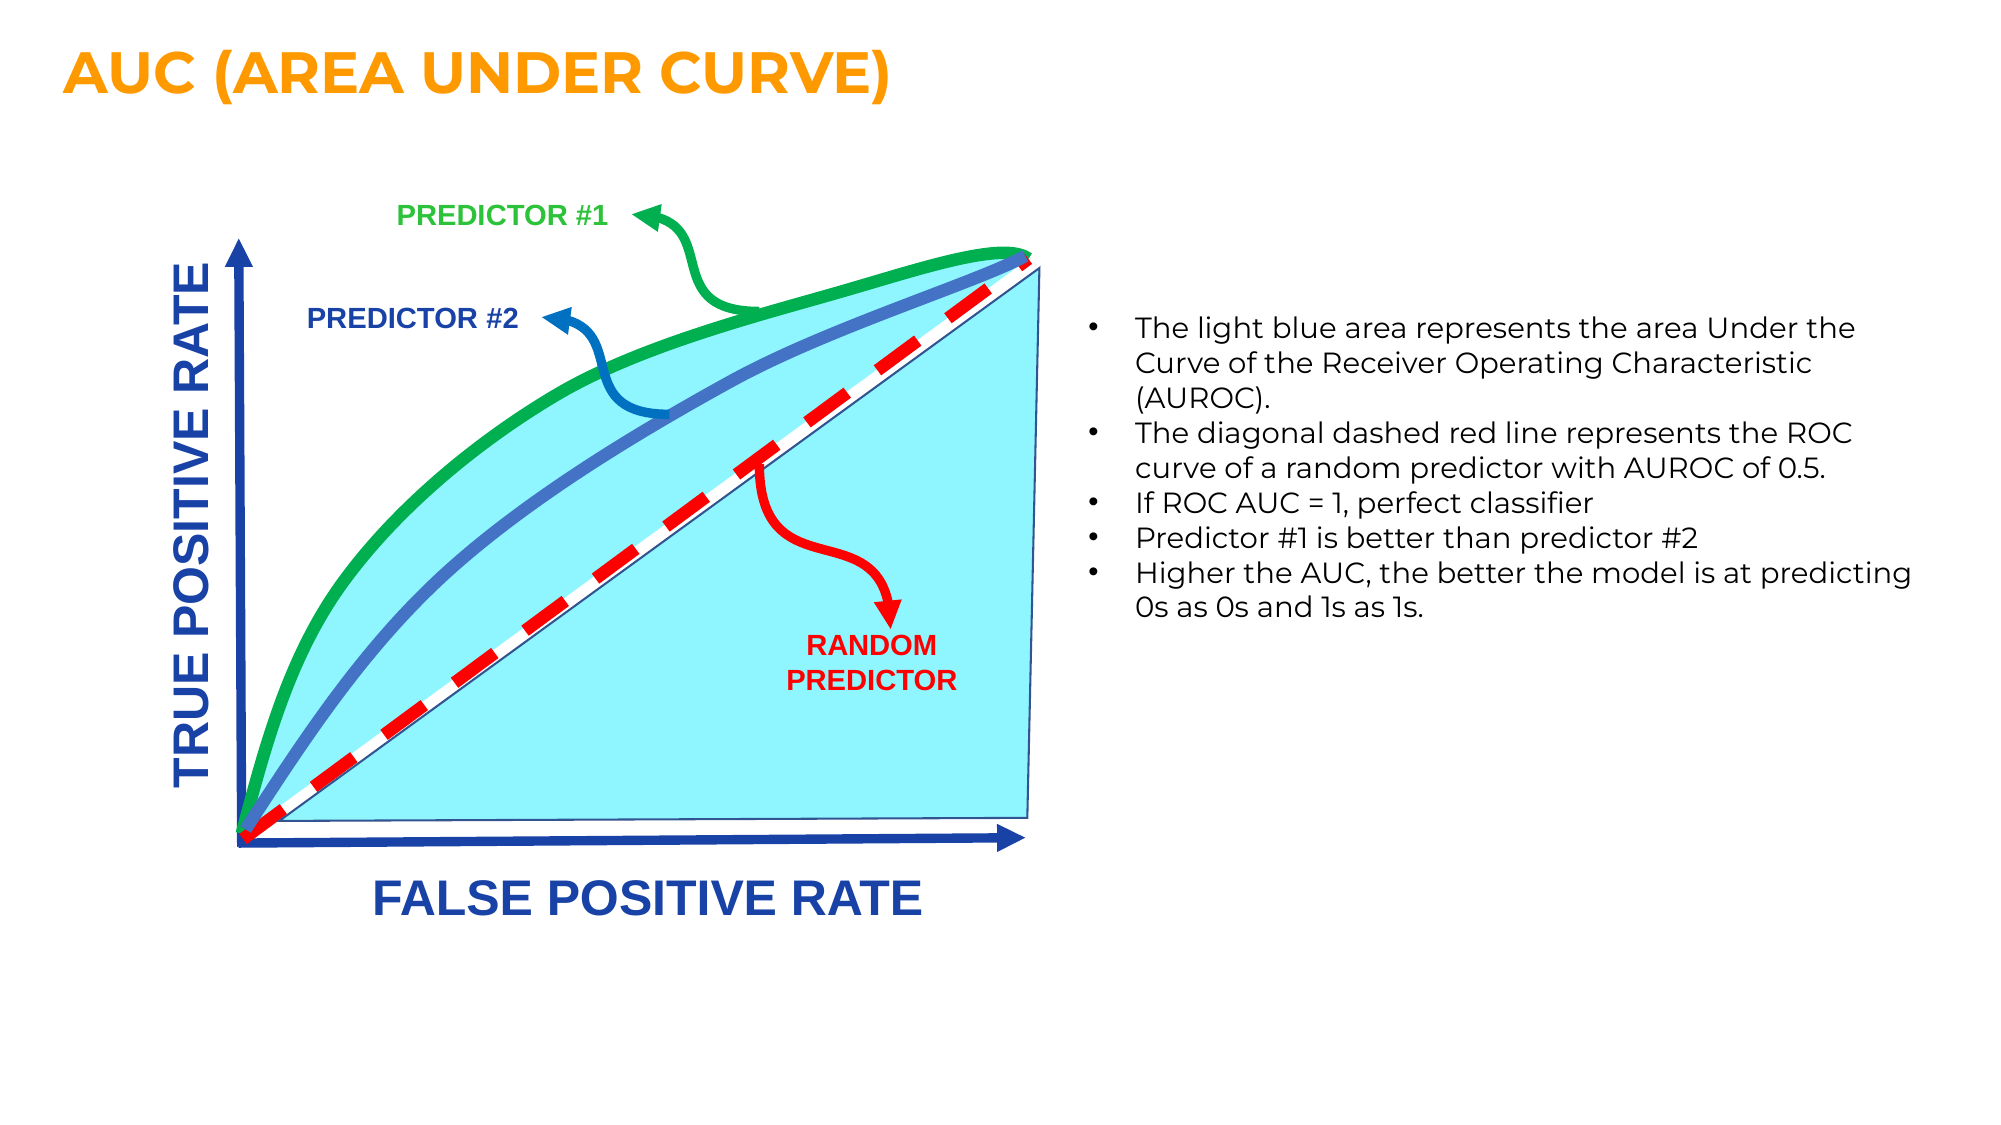

AUC (AREA UNDER CURVE)
PREDICTOR #1

The light blue area represents the area Under the Curve of the Receiver Operating Characteristic (AUROC).
The diagonal dashed red line represents the ROC curve of a random predictor with AUROC of 0.5.
If ROC AUC = 1, perfect classifier
Predictor #1 is better than predictor #2
Higher the AUC, the better the model is at predicting 0s as 0s and 1s as 1s.

PREDICTOR #2
TRUE POSITIVE RATE
RANDOM PREDICTOR
FALSE POSITIVE RATE